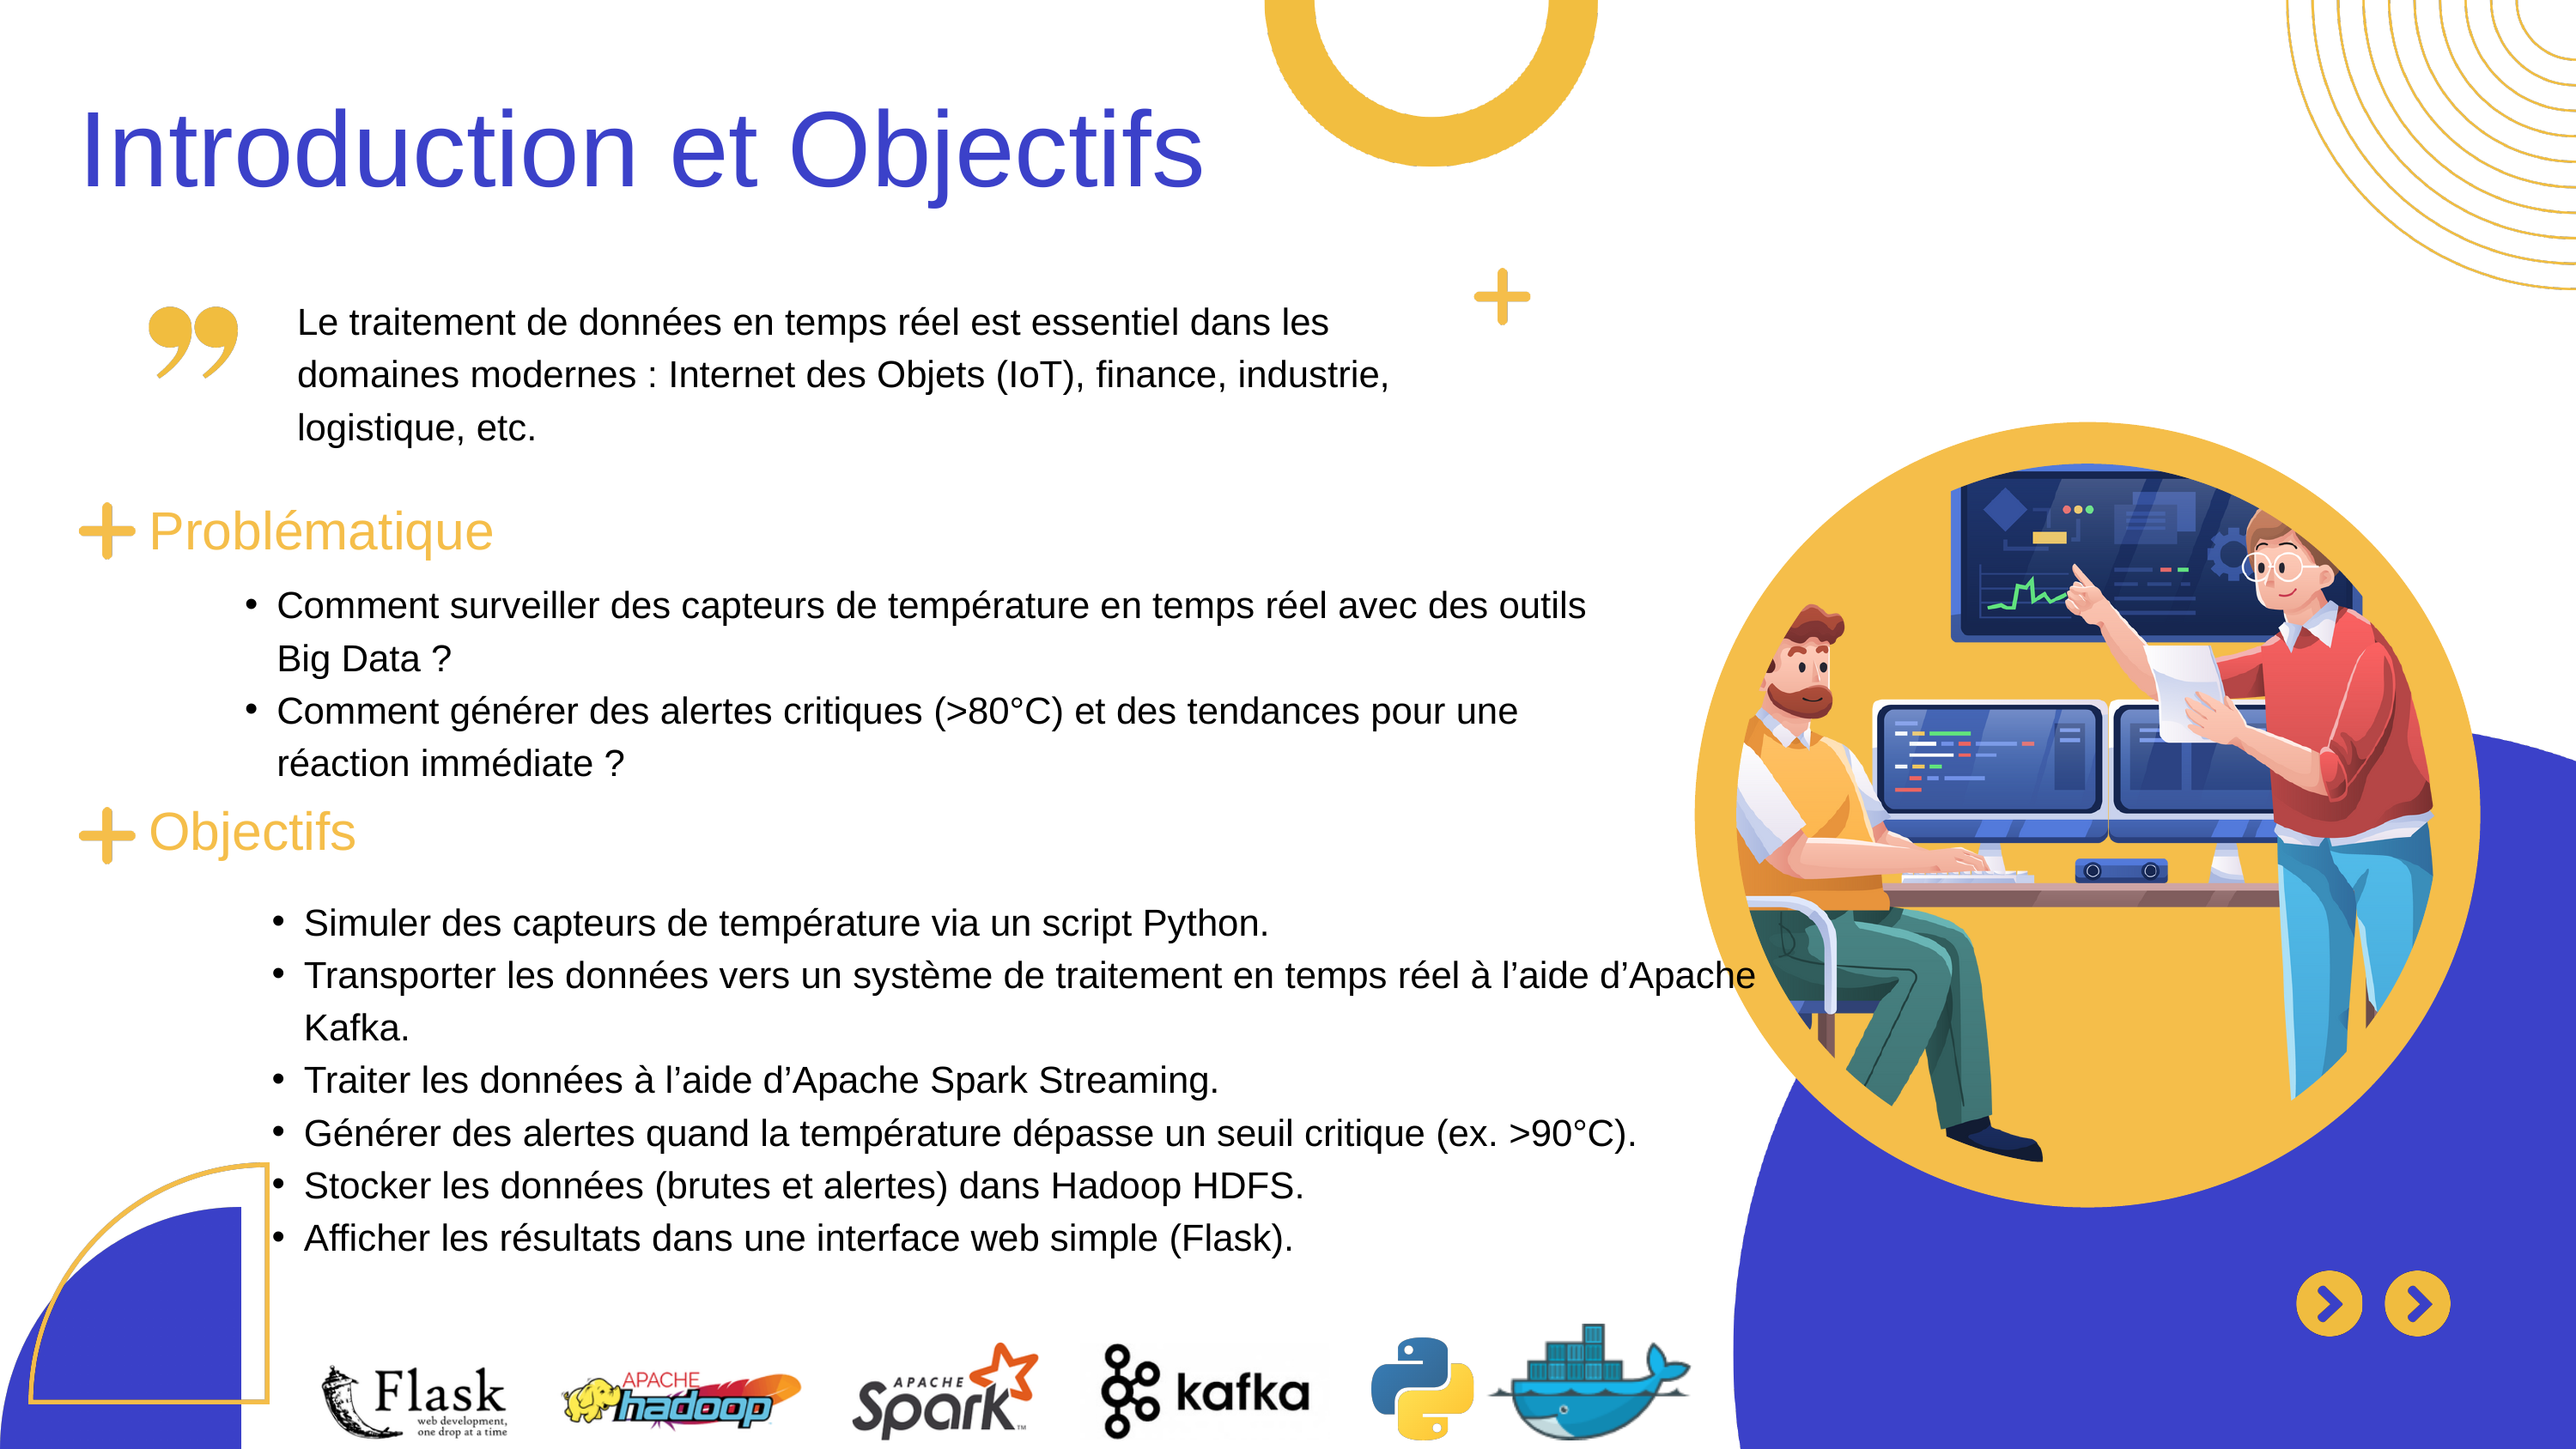

Introduction et Objectifs

Le traitement de données en temps réel est essentiel dans les domaines modernes : Internet des Objets (IoT), finance, industrie, logistique, etc.

Problématique

Comment surveiller des capteurs de température en temps réel avec des outils Big Data ?
Comment générer des alertes critiques (>80°C) et des tendances pour une réaction immédiate ?

Objectifs

Simuler des capteurs de température via un script Python.
Transporter les données vers un système de traitement en temps réel à l’aide d’Apache Kafka.
Traiter les données à l’aide d’Apache Spark Streaming.
Générer des alertes quand la température dépasse un seuil critique (ex. >90°C).
Stocker les données (brutes et alertes) dans Hadoop HDFS.
Afficher les résultats dans une interface web simple (Flask).